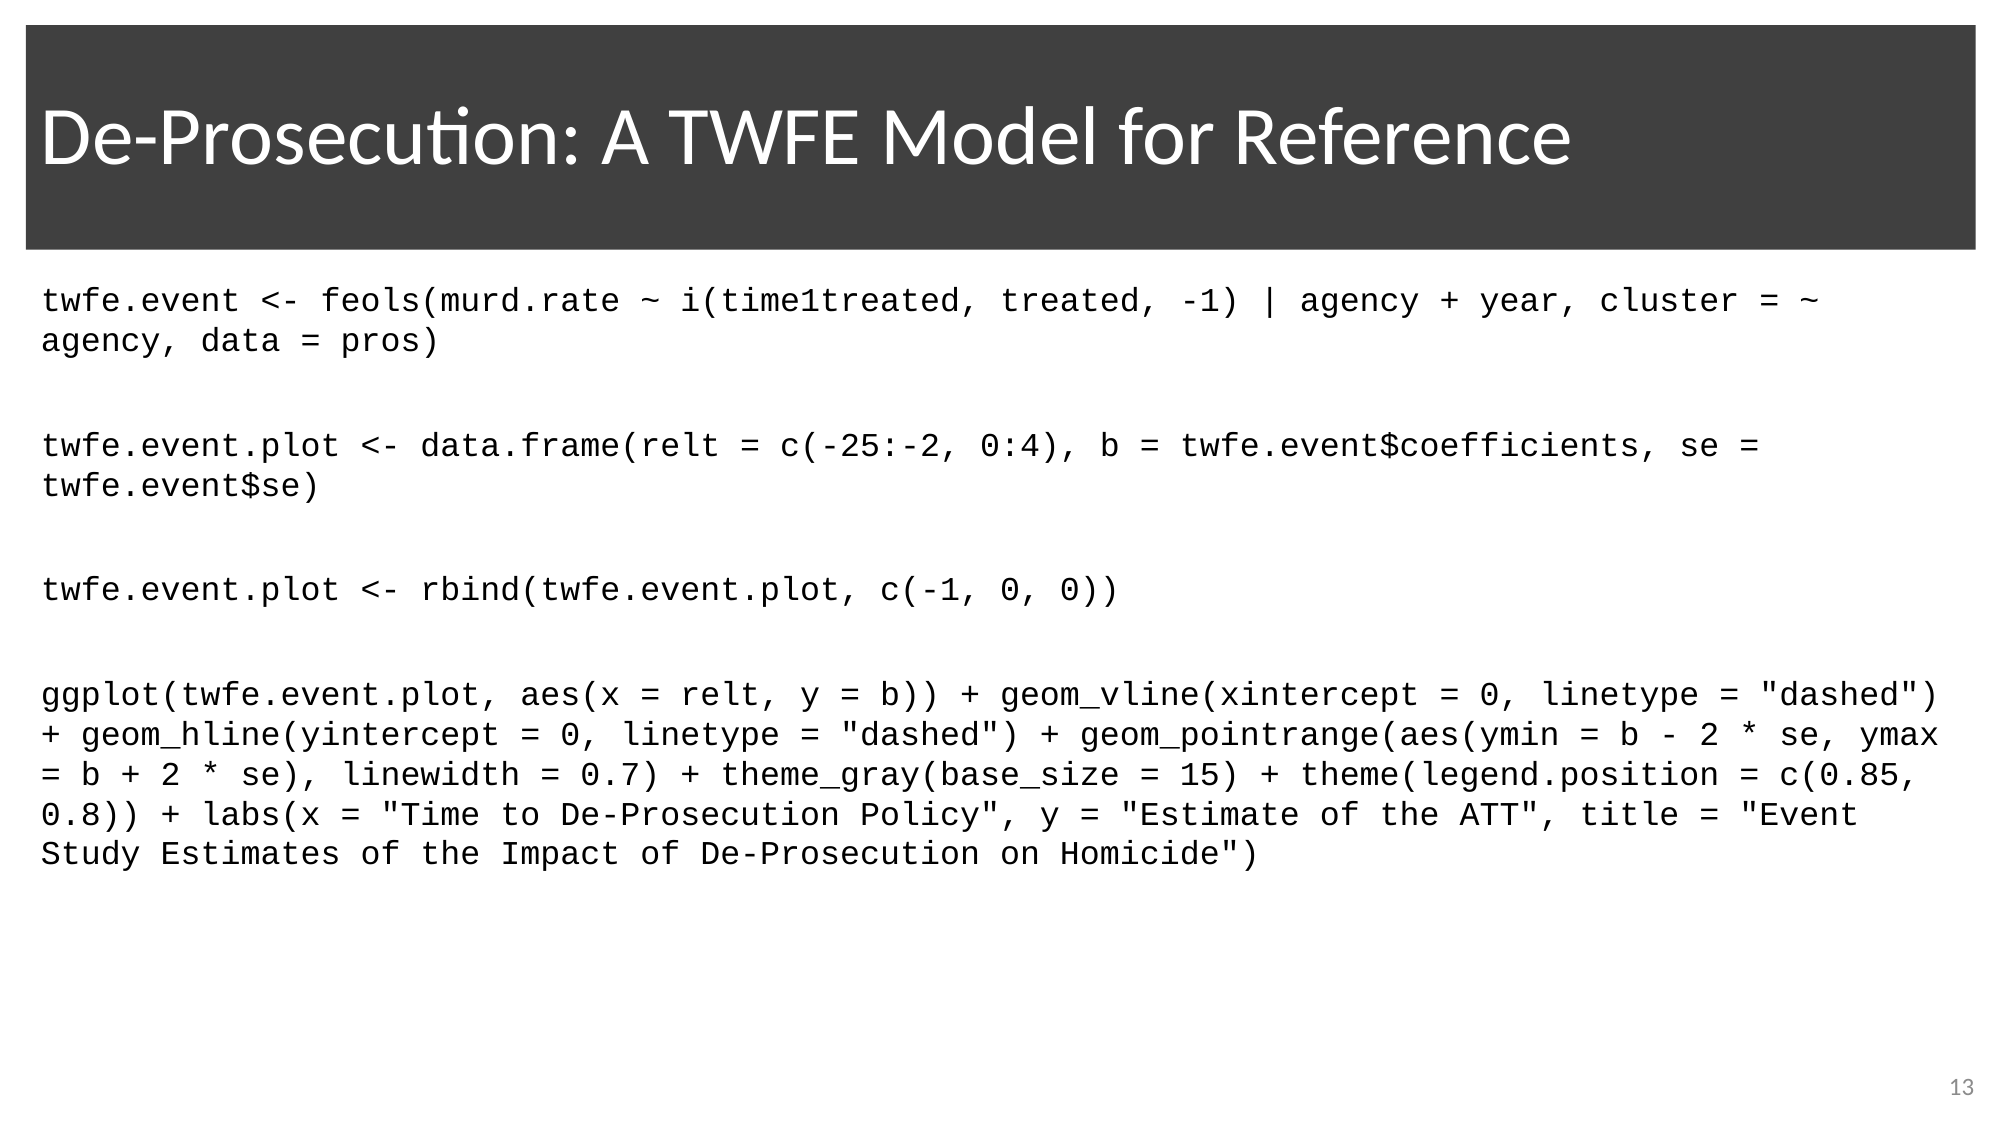

# De-Prosecution: A TWFE Model for Reference
twfe.event <- feols(murd.rate ~ i(time1treated, treated, -1) | agency + year, cluster = ~ agency, data = pros)

twfe.event.plot <- data.frame(relt = c(-25:-2, 0:4), b = twfe.event$coefficients, se = twfe.event$se)

twfe.event.plot <- rbind(twfe.event.plot, c(-1, 0, 0))

ggplot(twfe.event.plot, aes(x = relt, y = b)) + geom_vline(xintercept = 0, linetype = "dashed") + geom_hline(yintercept = 0, linetype = "dashed") + geom_pointrange(aes(ymin = b - 2 * se, ymax = b + 2 * se), linewidth = 0.7) + theme_gray(base_size = 15) + theme(legend.position = c(0.85, 0.8)) + labs(x = "Time to De-Prosecution Policy", y = "Estimate of the ATT", title = "Event Study Estimates of the Impact of De-Prosecution on Homicide")
13